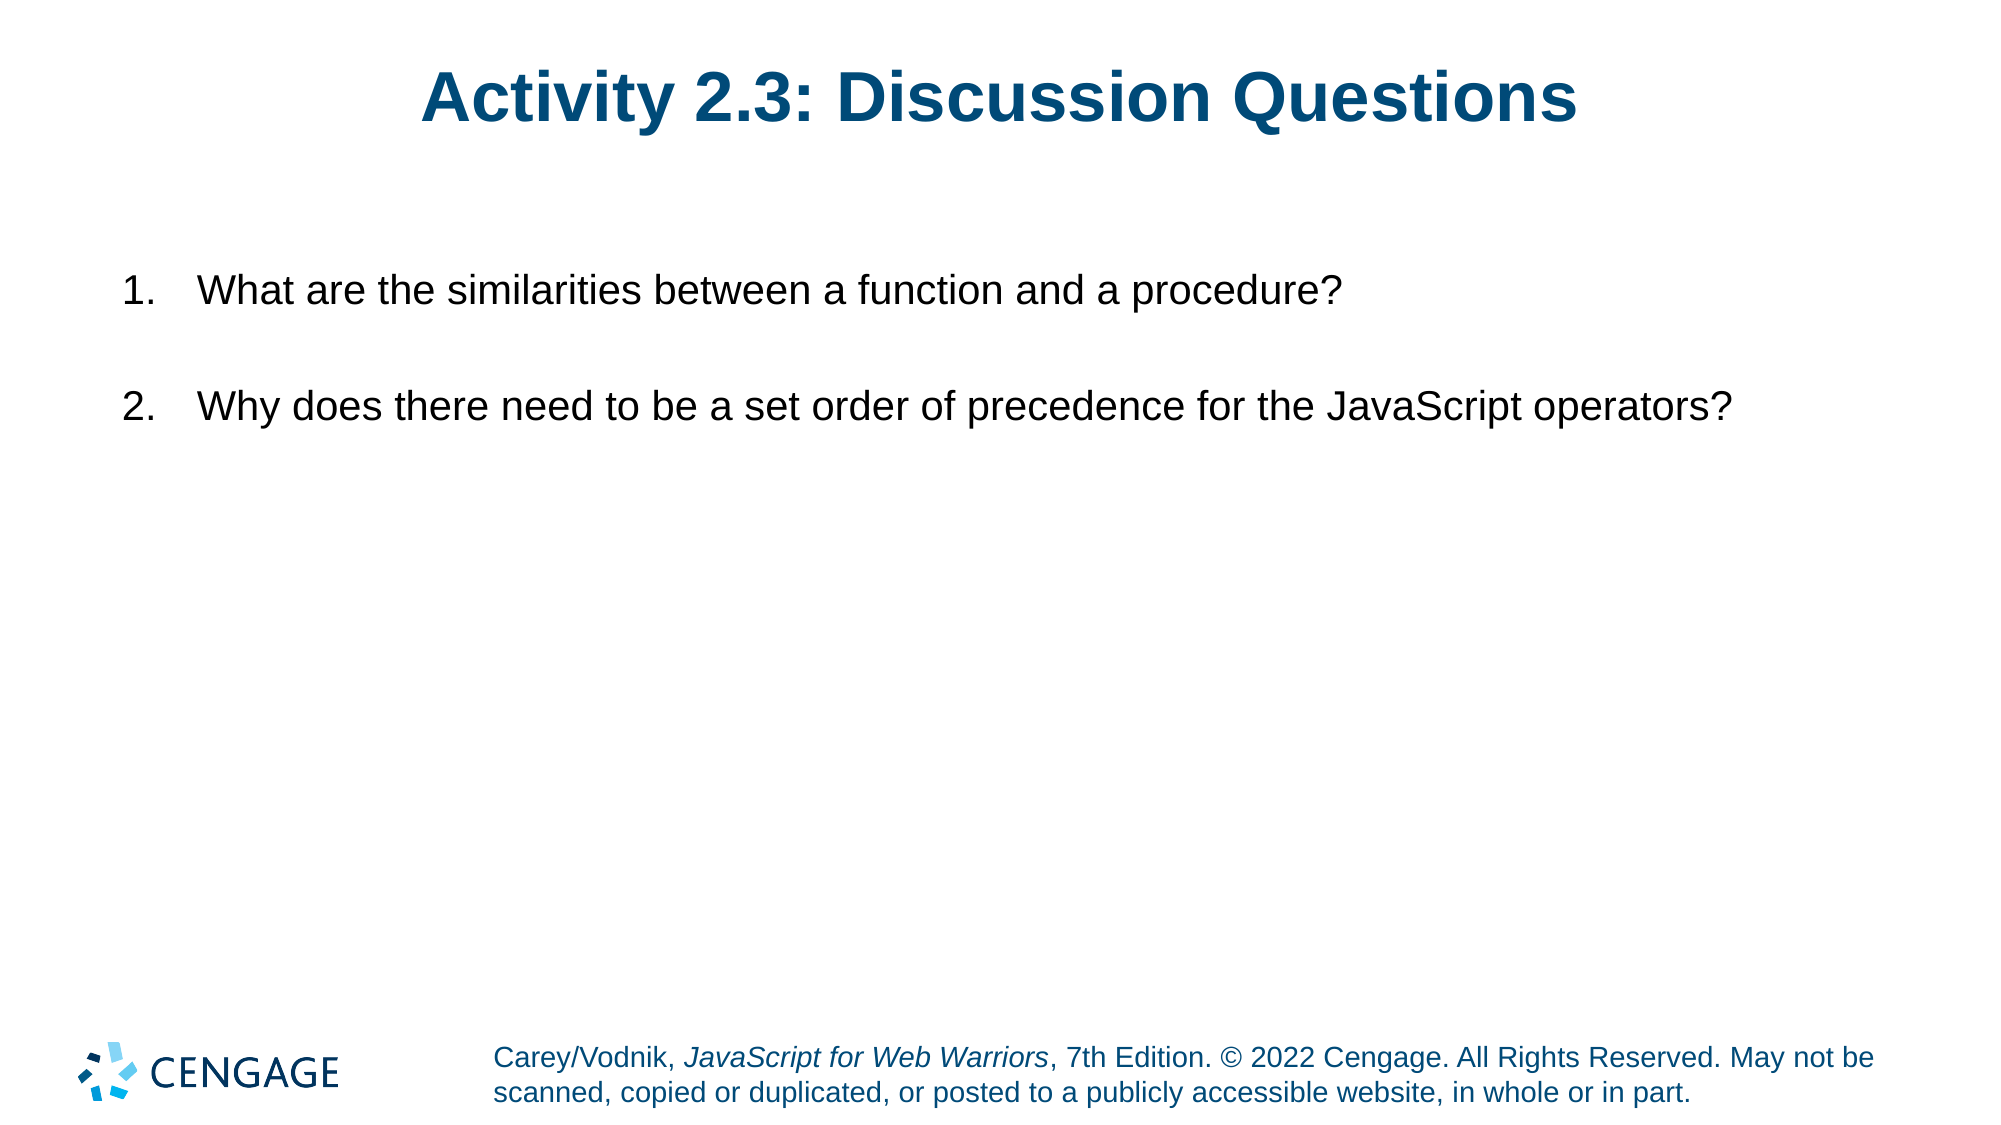

# Activity 2.3: Discussion Questions
What are the similarities between a function and a procedure?
Why does there need to be a set order of precedence for the JavaScript operators?